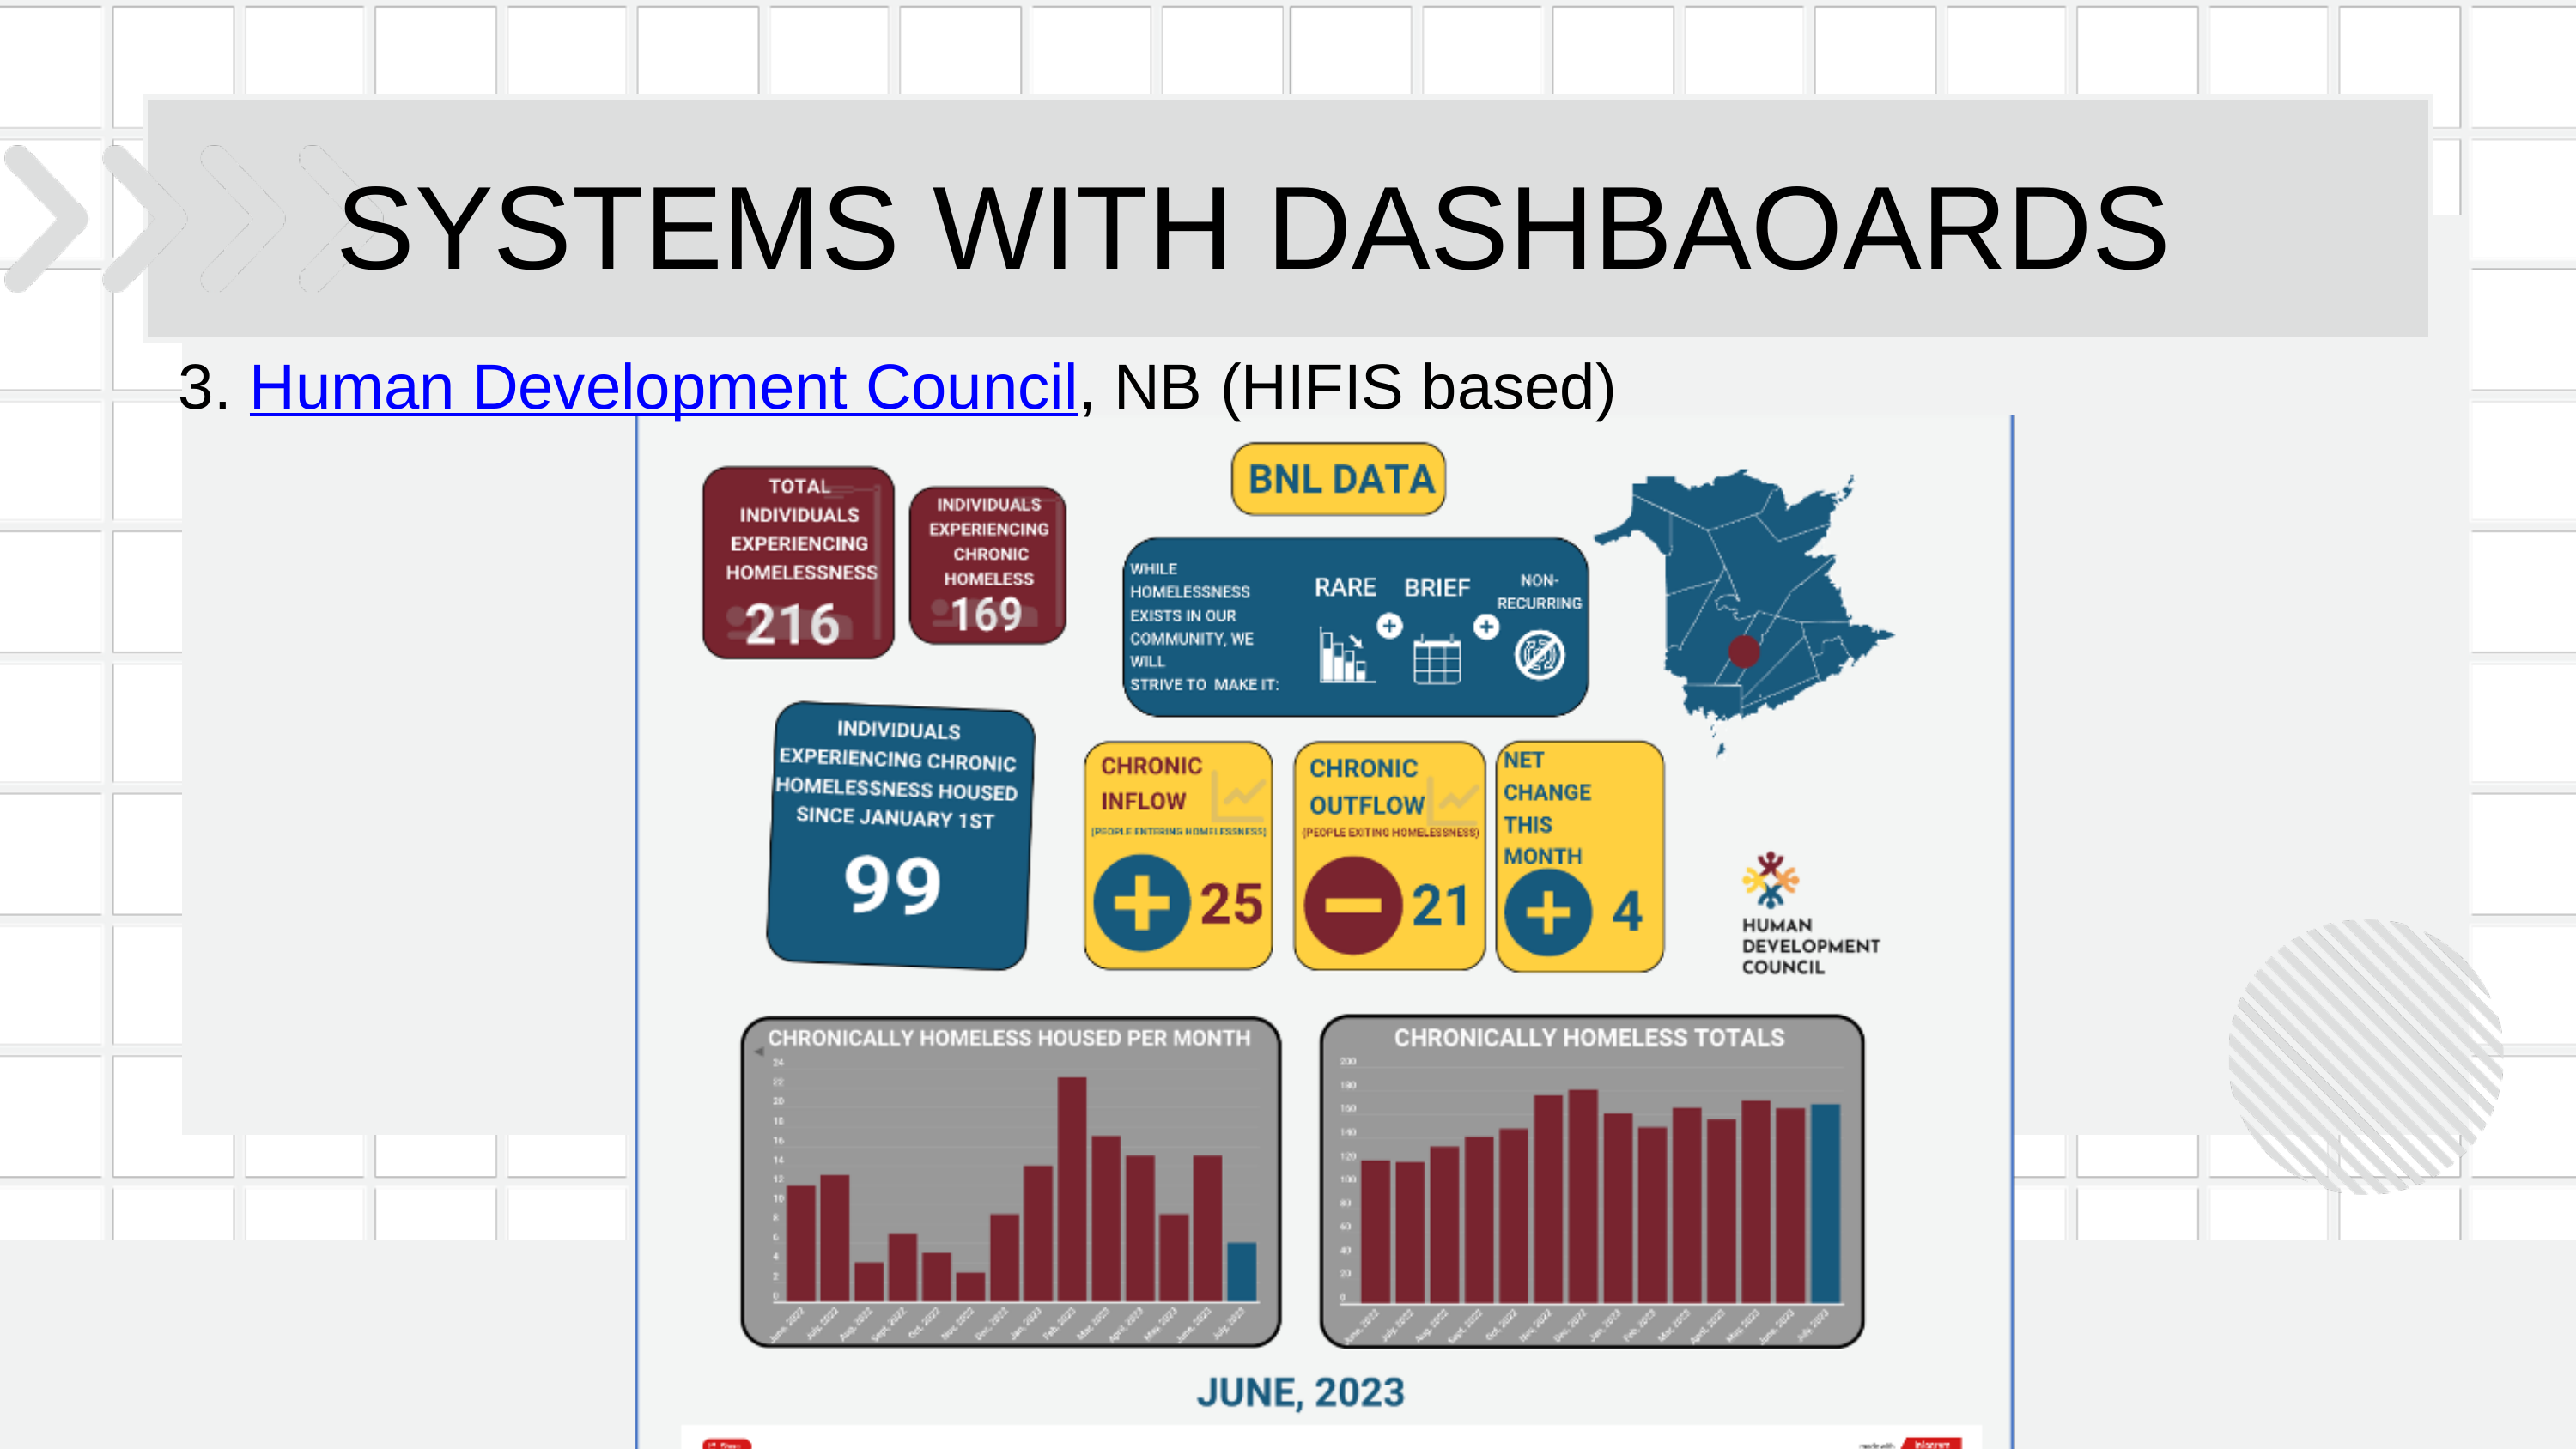

SYSTEMS WITH DASHBAOARDS

3. Human Development Council, NB (HIFIS based)